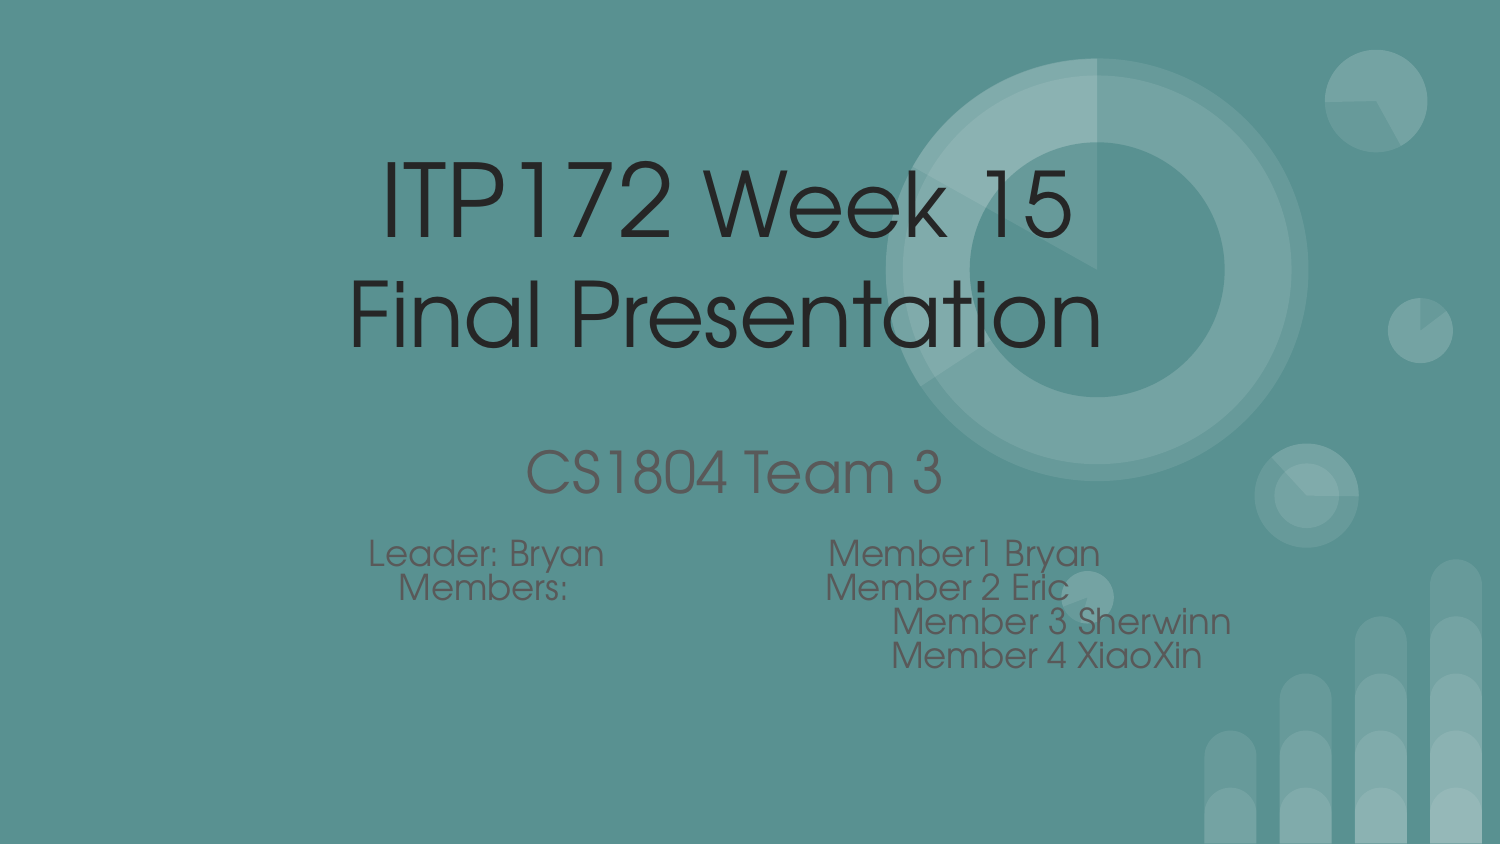

ITP172 Week 15
Final Presentation
CS1804 Team 3

Leader: Bryan		 Member1 Bryan
Members: 	             Member 2 Eric
			                     Member 3 Sherwinn
			                  Member 4 XiaoXin